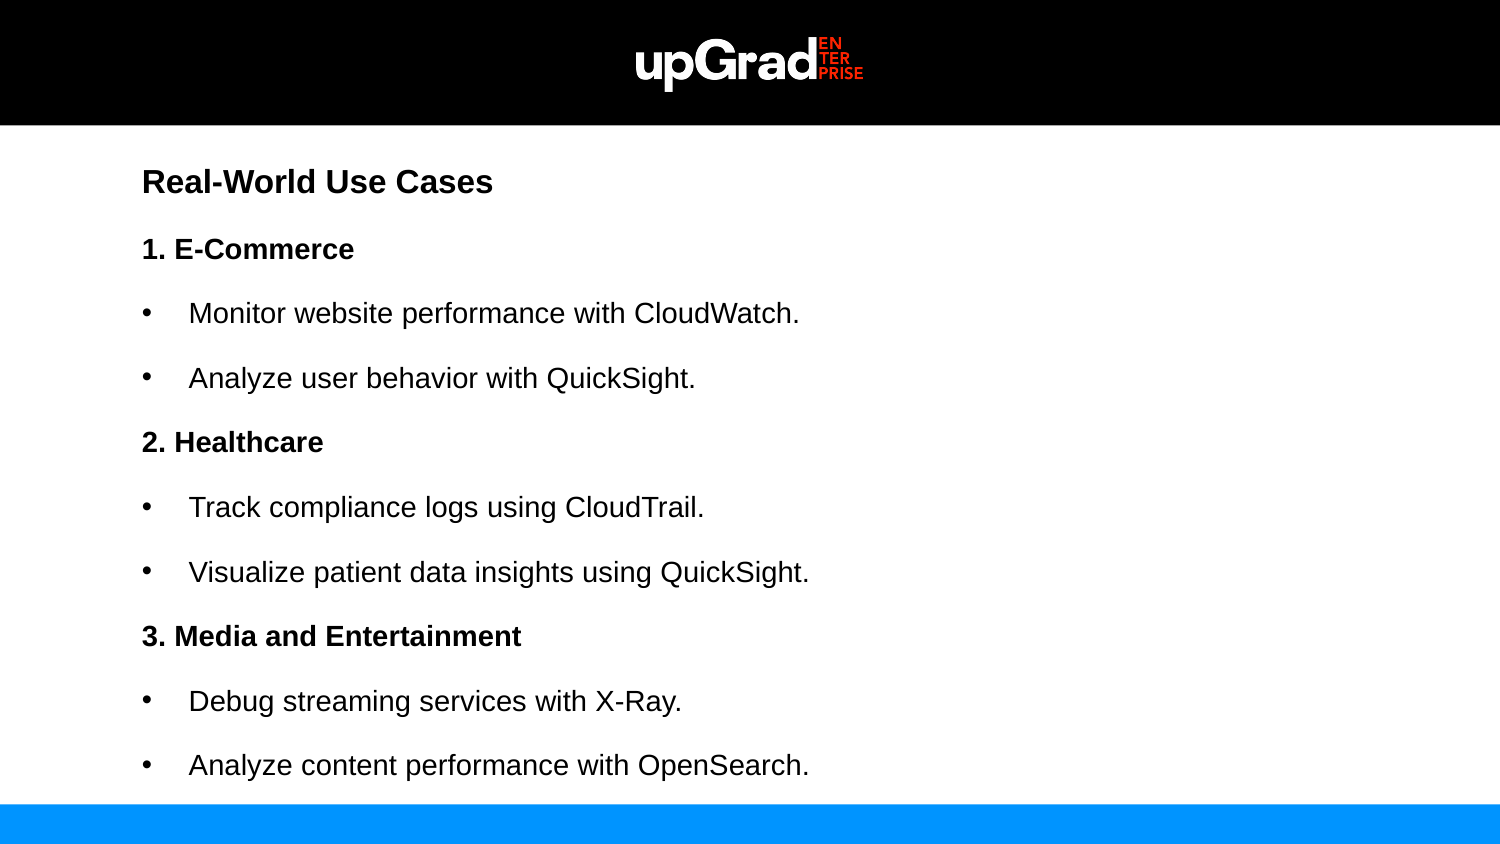

Real-World Use Cases
1. E-Commerce
Monitor website performance with CloudWatch.
Analyze user behavior with QuickSight.
2. Healthcare
Track compliance logs using CloudTrail.
Visualize patient data insights using QuickSight.
3. Media and Entertainment
Debug streaming services with X-Ray.
Analyze content performance with OpenSearch.